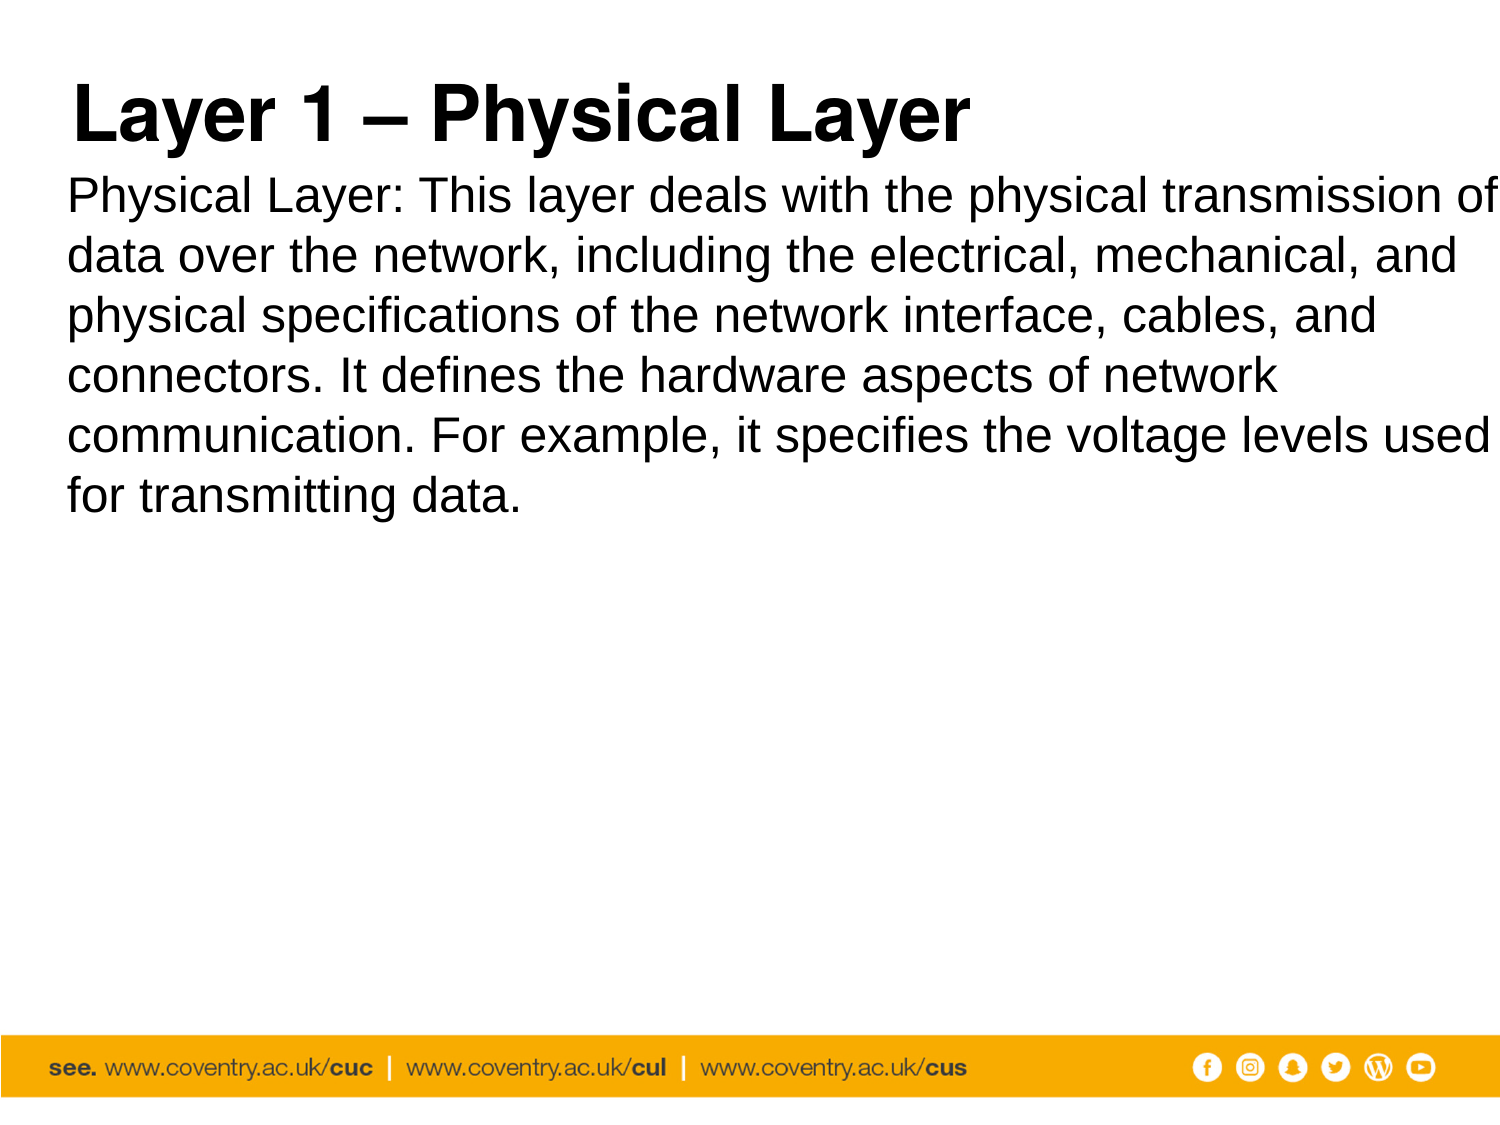

# Layer 1 – Physical Layer
Physical Layer: This layer deals with the physical transmission of data over the network, including the electrical, mechanical, and physical specifications of the network interface, cables, and connectors. It defines the hardware aspects of network communication. For example, it specifies the voltage levels used for transmitting data.